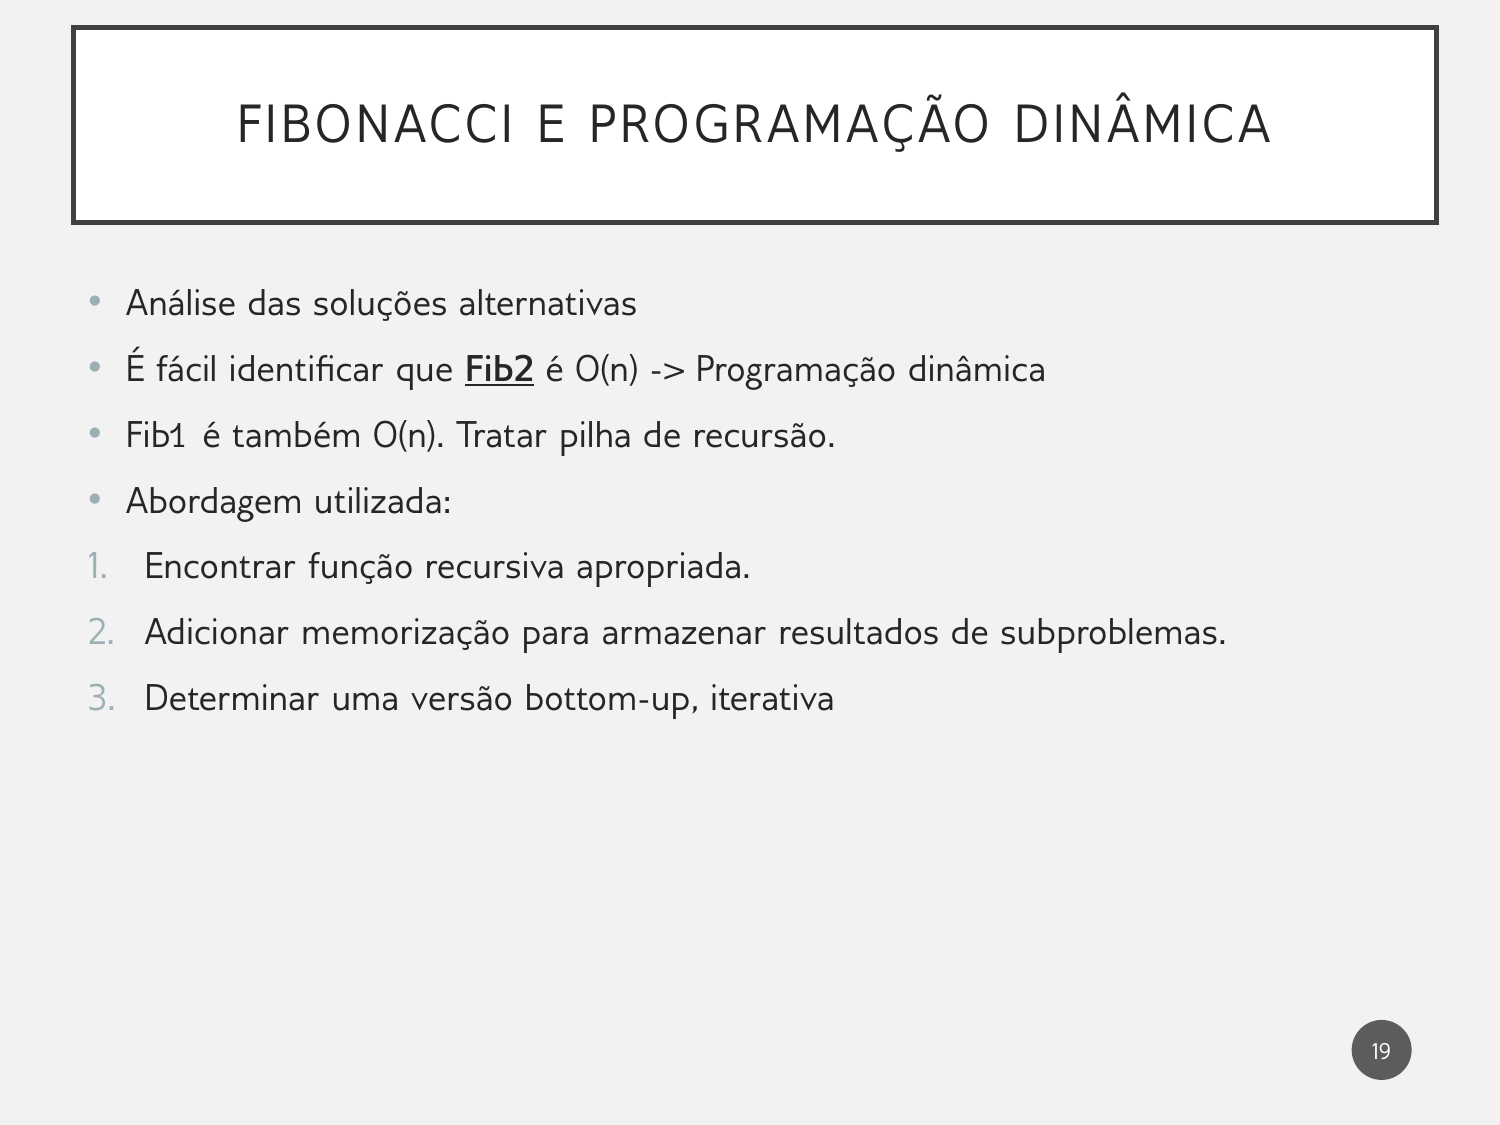

# Fibonacci e programação dinâmica
Análise das soluções alternativas
É fácil identificar que Fib2 é O(n) -> Programação dinâmica
Fib1 é também O(n). Tratar pilha de recursão.
Abordagem utilizada:
Encontrar função recursiva apropriada.
Adicionar memorização para armazenar resultados de subproblemas.
Determinar uma versão bottom-up, iterativa

19